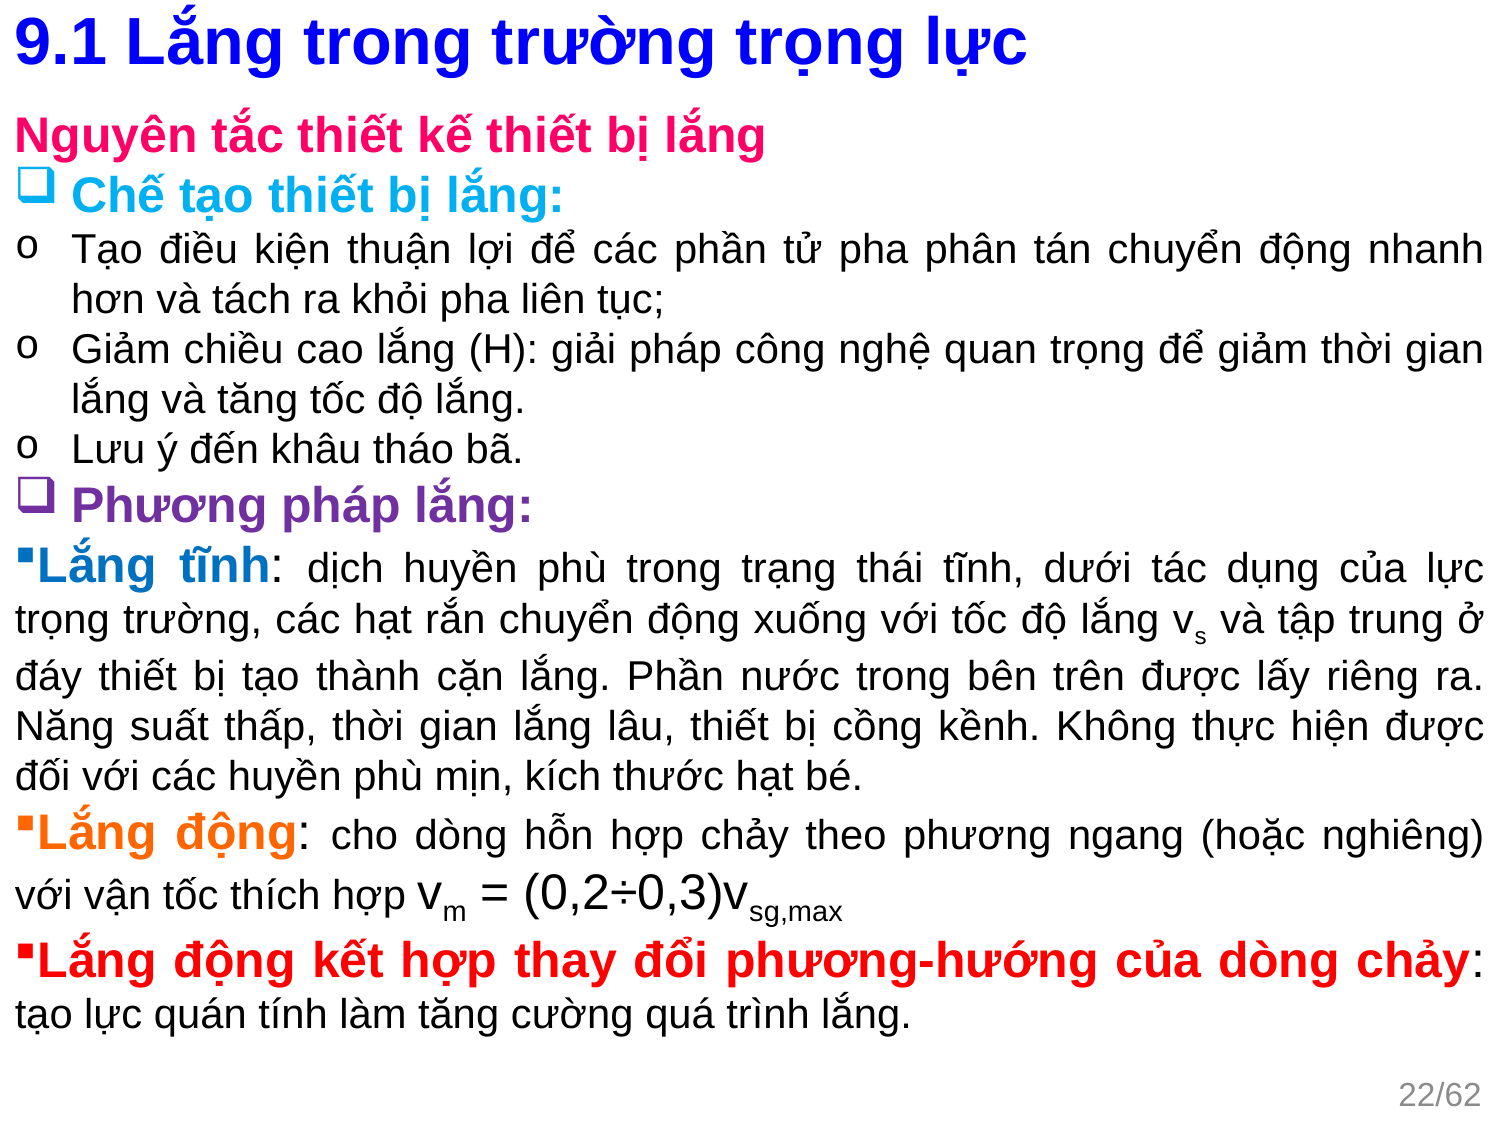

9.1 Lắng trong trường trọng lực
Nguyên tắc thiết kế thiết bị lắng
Chế tạo thiết bị lắng:
Tạo điều kiện thuận lợi để các phần tử pha phân tán chuyển động nhanh hơn và tách ra khỏi pha liên tục;
Giảm chiều cao lắng (H): giải pháp công nghệ quan trọng để giảm thời gian lắng và tăng tốc độ lắng.
Lưu ý đến khâu tháo bã.
Phương pháp lắng:
Lắng tĩnh: dịch huyền phù trong trạng thái tĩnh, dưới tác dụng của lực trọng trường, các hạt rắn chuyển động xuống với tốc độ lắng vs và tập trung ở đáy thiết bị tạo thành cặn lắng. Phần nước trong bên trên được lấy riêng ra. Năng suất thấp, thời gian lắng lâu, thiết bị cồng kềnh. Không thực hiện được đối với các huyền phù mịn, kích thước hạt bé.
Lắng động: cho dòng hỗn hợp chảy theo phương ngang (hoặc nghiêng) với vận tốc thích hợp vm = (0,2÷0,3)vsg,max
Lắng động kết hợp thay đổi phương-hướng của dòng chảy: tạo lực quán tính làm tăng cường quá trình lắng.
22/62